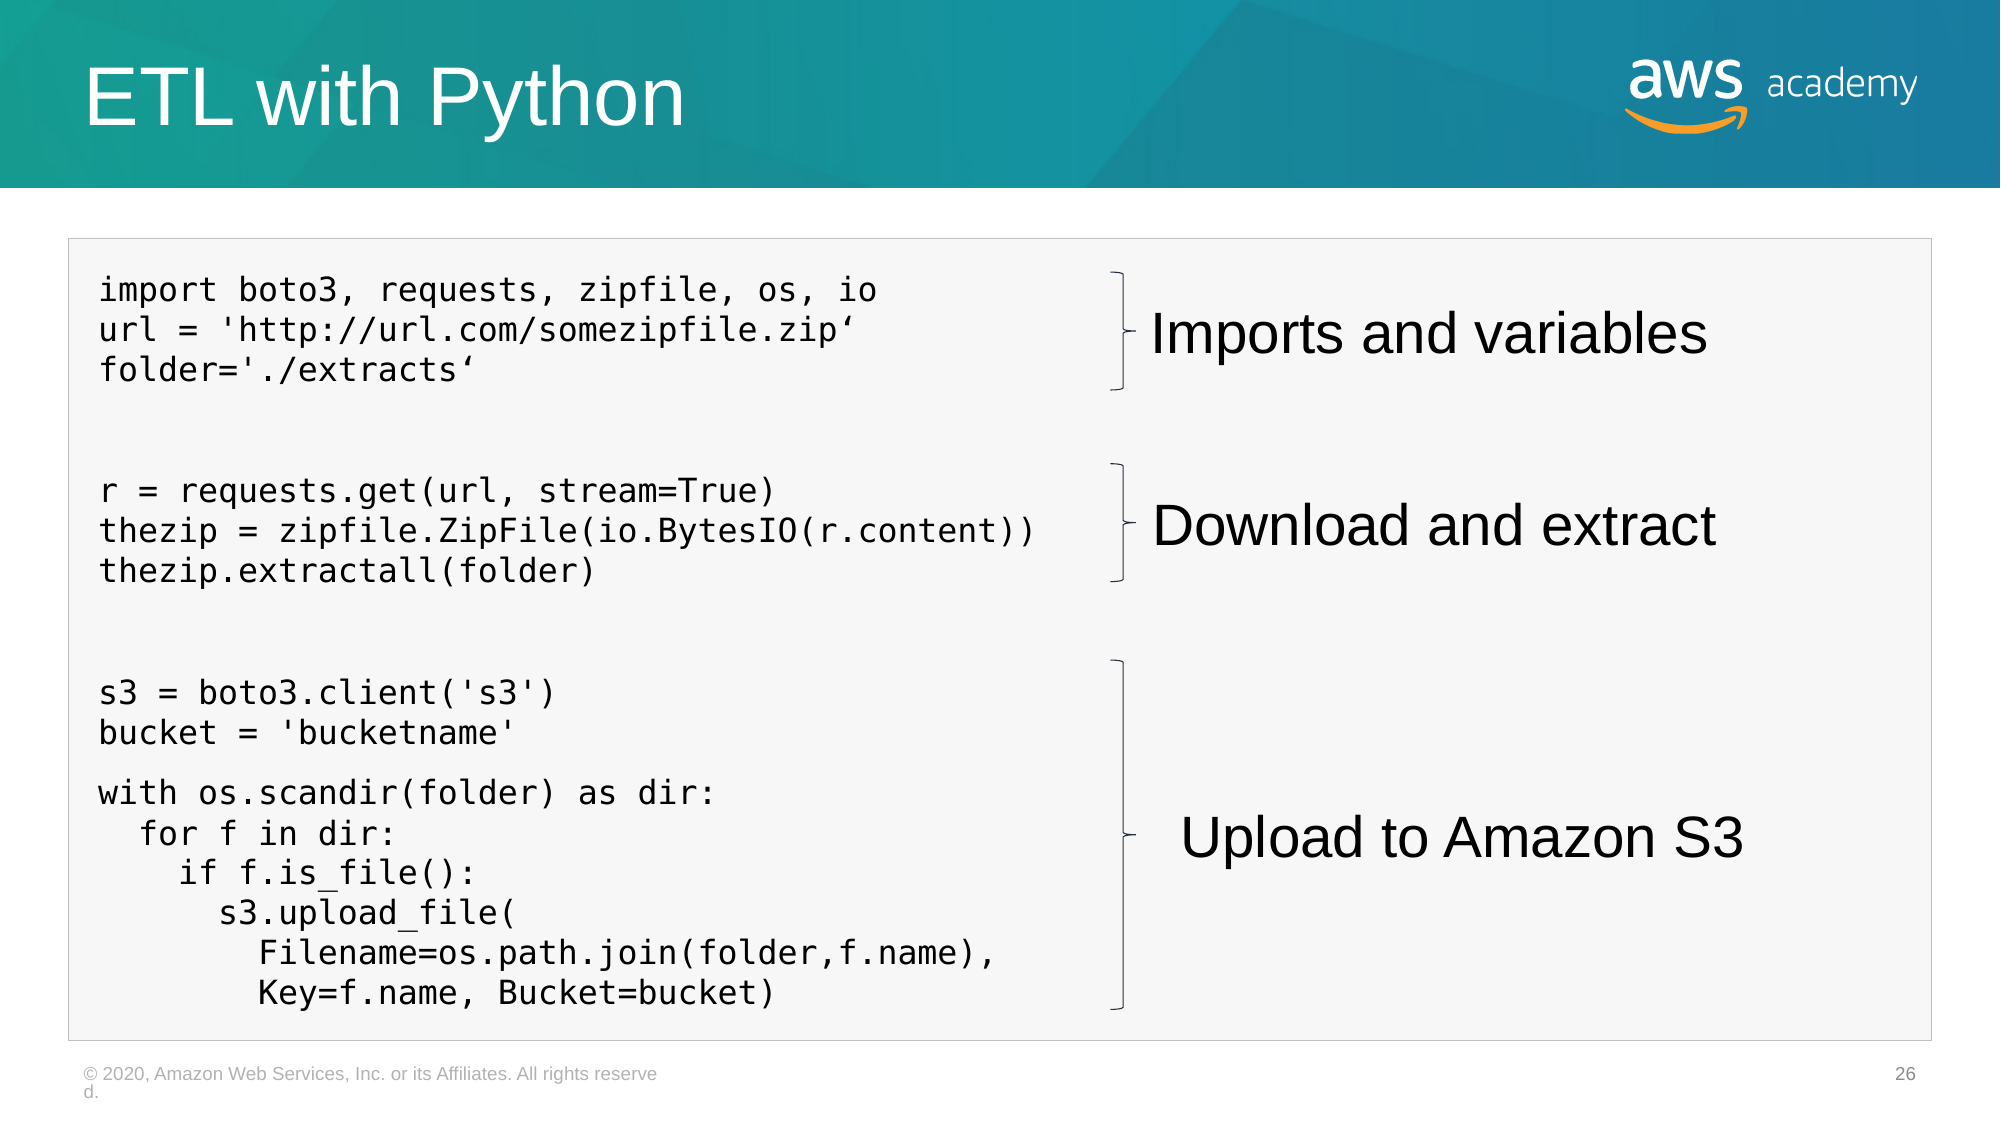

# ETL with Python
import boto3, requests, zipfile, os, io
url = 'http://url.com/somezipfile.zip‘
folder='./extracts‘

r = requests.get(url, stream=True)
thezip = zipfile.ZipFile(io.BytesIO(r.content))
thezip.extractall(folder)

s3 = boto3.client('s3')
bucket = 'bucketname'
with os.scandir(folder) as dir:
  for f in dir:
    if f.is_file():
      s3.upload_file(
        Filename=os.path.join(folder,f.name),
        Key=f.name, Bucket=bucket)

Imports and variables

Download and extract

Upload to Amazon S3
© 2020, Amazon Web Services, Inc. or its Affiliates. All rights reserved.
26